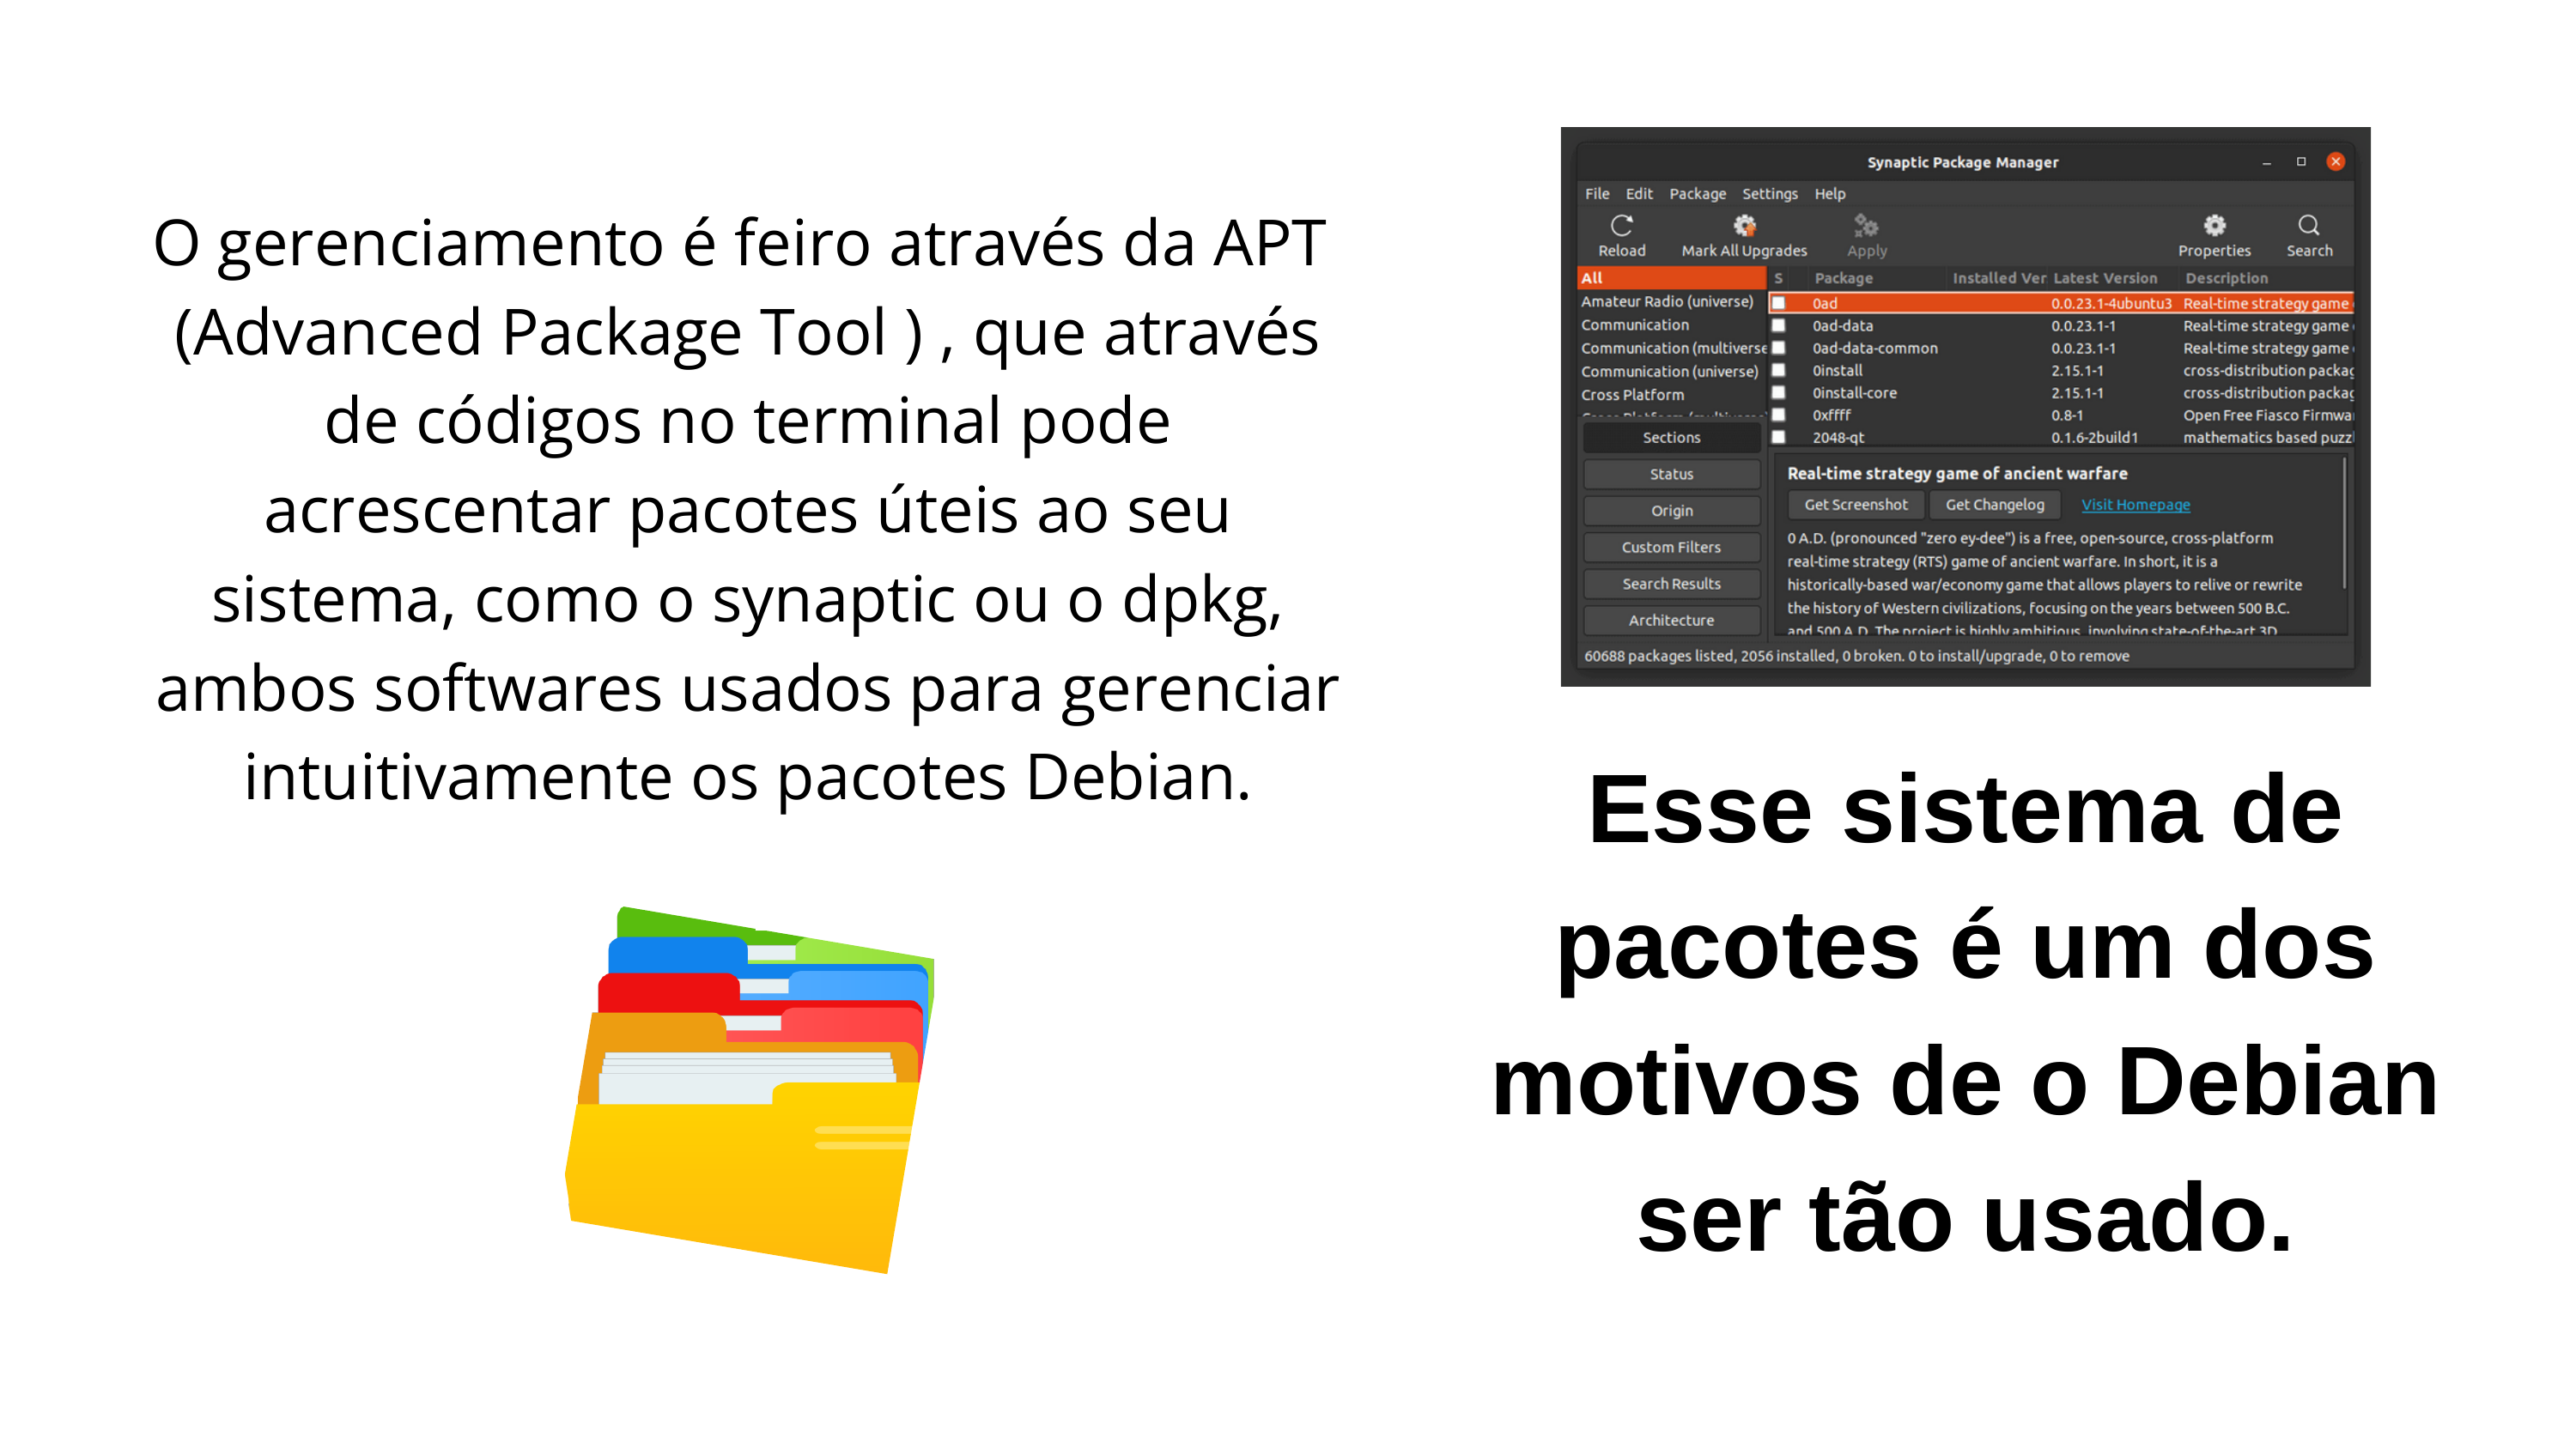

O gerenciamento é feiro através da APT  (Advanced Package Tool ) , que através de códigos no terminal pode acrescentar pacotes úteis ao seu sistema, como o synaptic ou o dpkg, ambos softwares usados para gerenciar intuitivamente os pacotes Debian.
Esse sistema de pacotes é um dos motivos de o Debian ser tão usado.